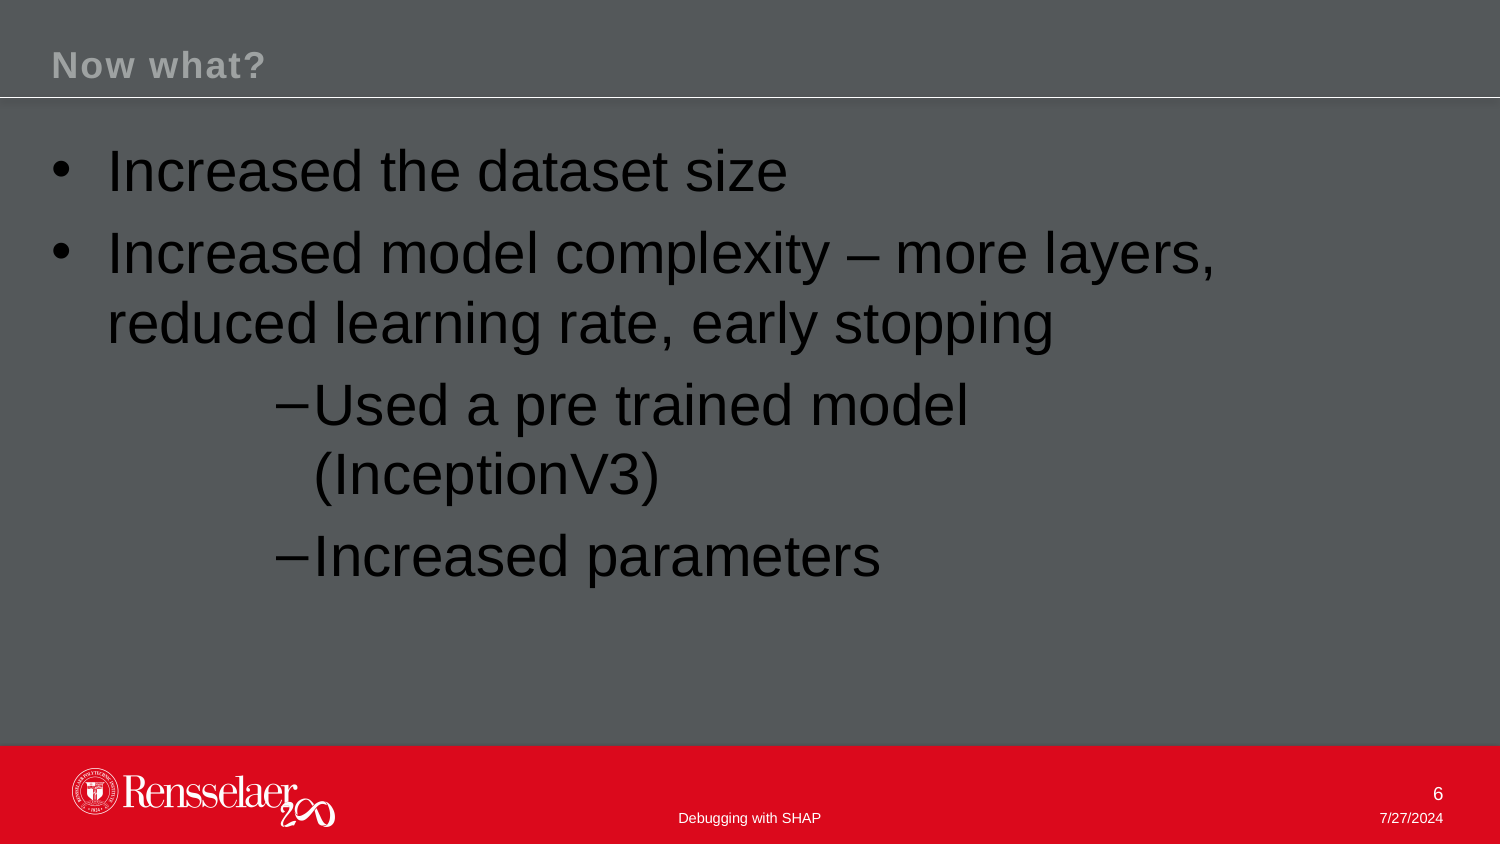

Now what?
Increased the dataset size
Increased model complexity – more layers, reduced learning rate, early stopping
Used a pre trained model (InceptionV3)
Increased parameters